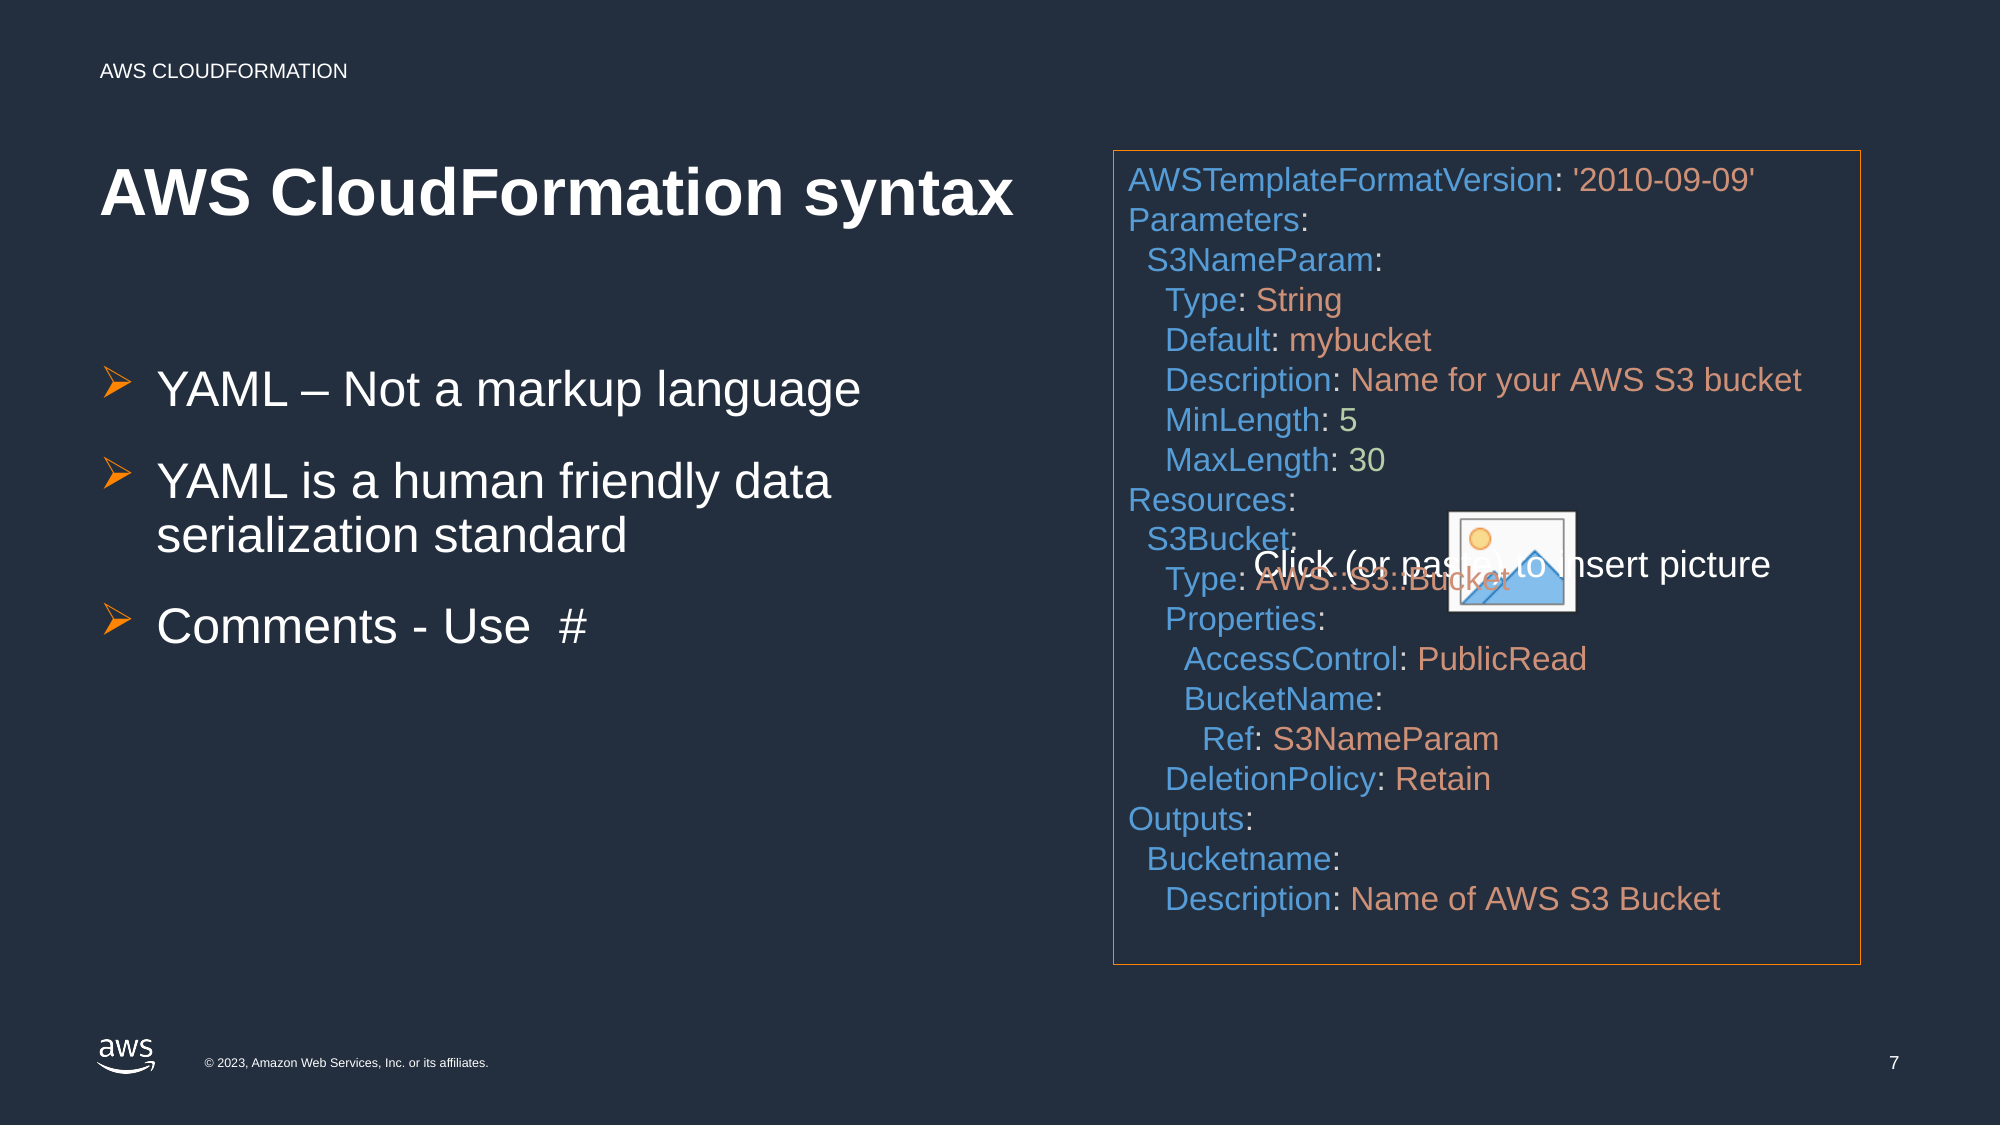

# AWS CloudFormation syntax
AWSTemplateFormatVersion: '2010-09-09'
Parameters:
  S3NameParam:
    Type: String
    Default: mybucket
    Description: Name for your AWS S3 bucket
    MinLength: 5
    MaxLength: 30
Resources:
  S3Bucket:
    Type: AWS::S3::Bucket
    Properties:
      AccessControl: PublicRead
      BucketName:
        Ref: S3NameParam
    DeletionPolicy: Retain
Outputs:
  Bucketname:
    Description: Name of AWS S3 Bucket

YAML – Not a markup language
YAML is a human friendly data serialization standard
Comments - Use  #
7